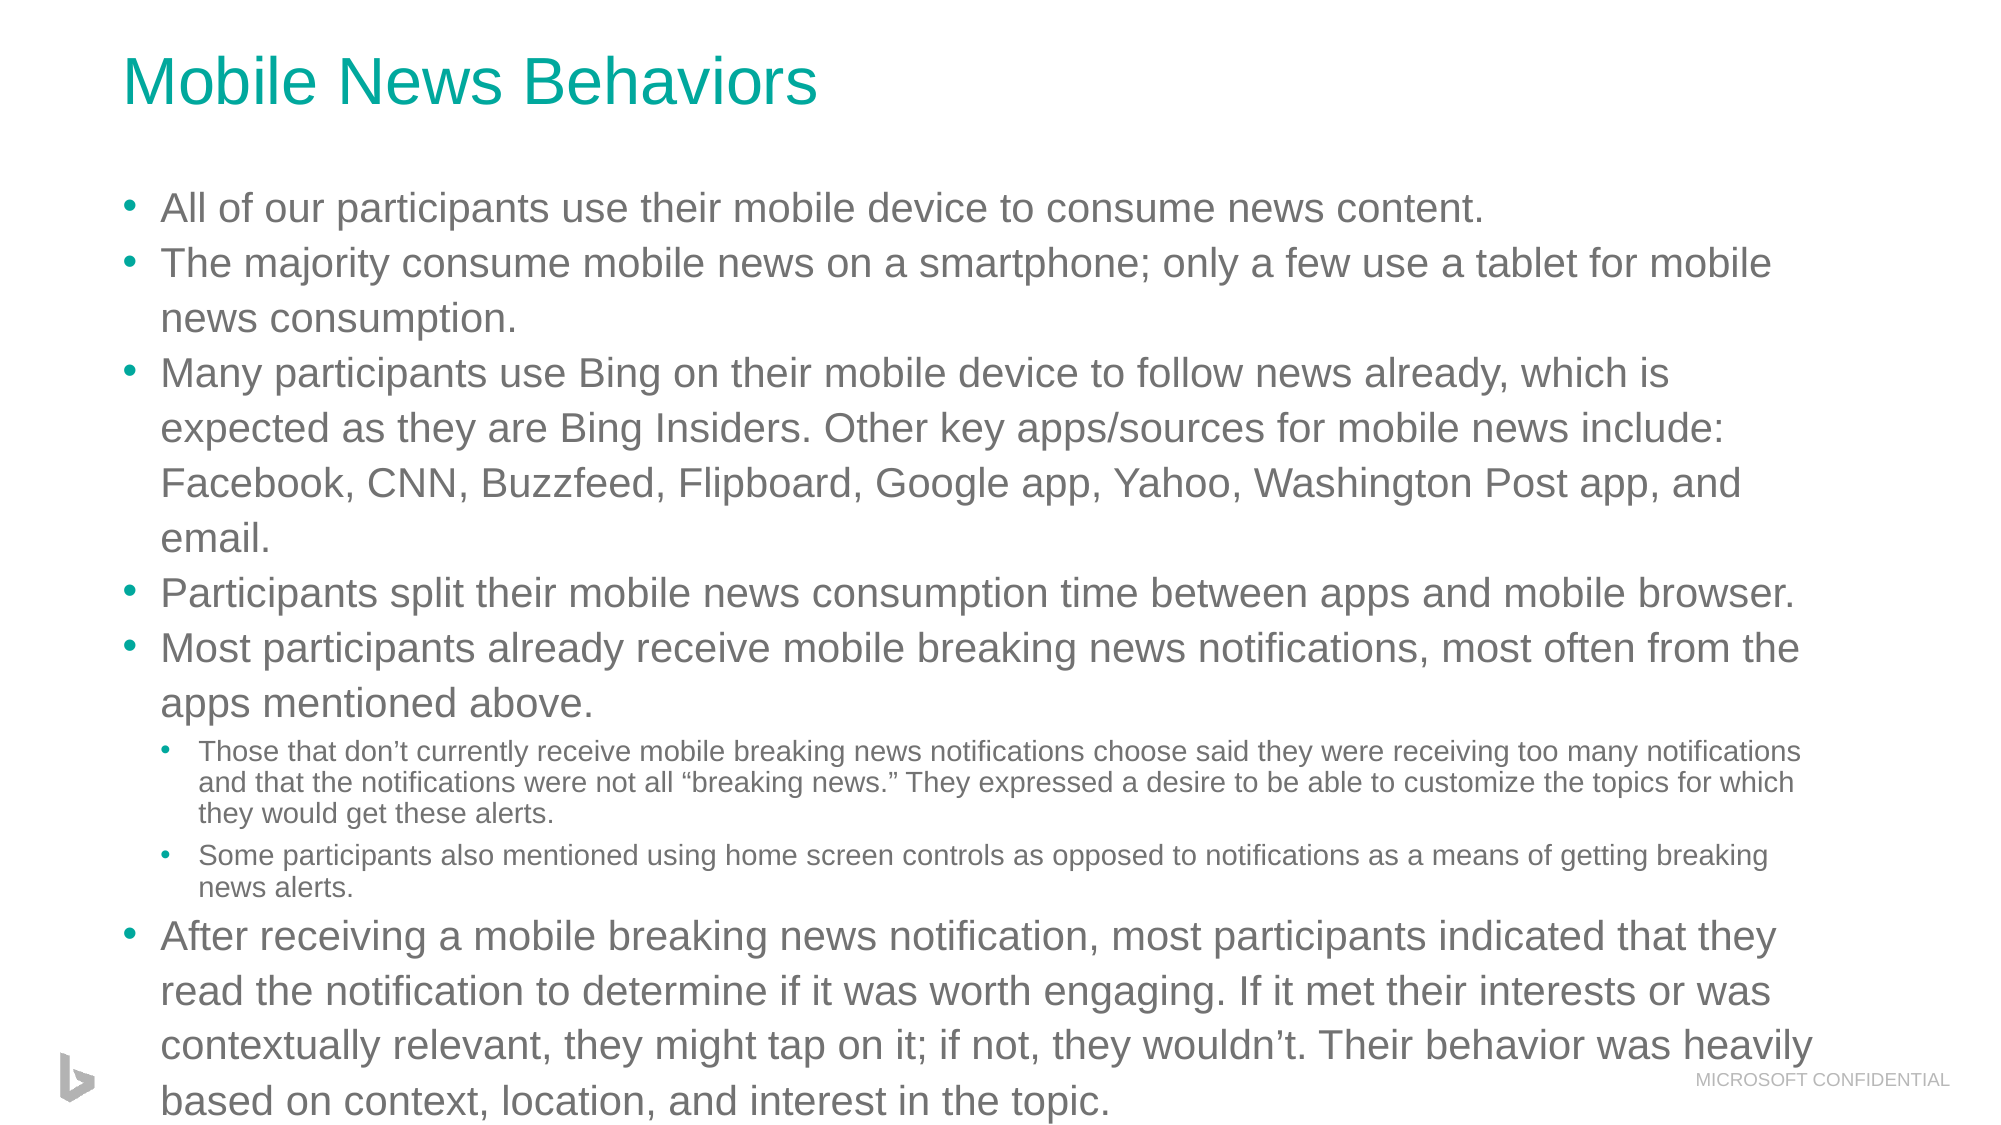

# Mobile News Behaviors
All of our participants use their mobile device to consume news content.
The majority consume mobile news on a smartphone; only a few use a tablet for mobile news consumption.
Many participants use Bing on their mobile device to follow news already, which is expected as they are Bing Insiders. Other key apps/sources for mobile news include: Facebook, CNN, Buzzfeed, Flipboard, Google app, Yahoo, Washington Post app, and email.
Participants split their mobile news consumption time between apps and mobile browser.
Most participants already receive mobile breaking news notifications, most often from the apps mentioned above.
Those that don’t currently receive mobile breaking news notifications choose said they were receiving too many notifications and that the notifications were not all “breaking news.” They expressed a desire to be able to customize the topics for which they would get these alerts.
Some participants also mentioned using home screen controls as opposed to notifications as a means of getting breaking news alerts.
After receiving a mobile breaking news notification, most participants indicated that they read the notification to determine if it was worth engaging. If it met their interests or was contextually relevant, they might tap on it; if not, they wouldn’t. Their behavior was heavily based on context, location, and interest in the topic.